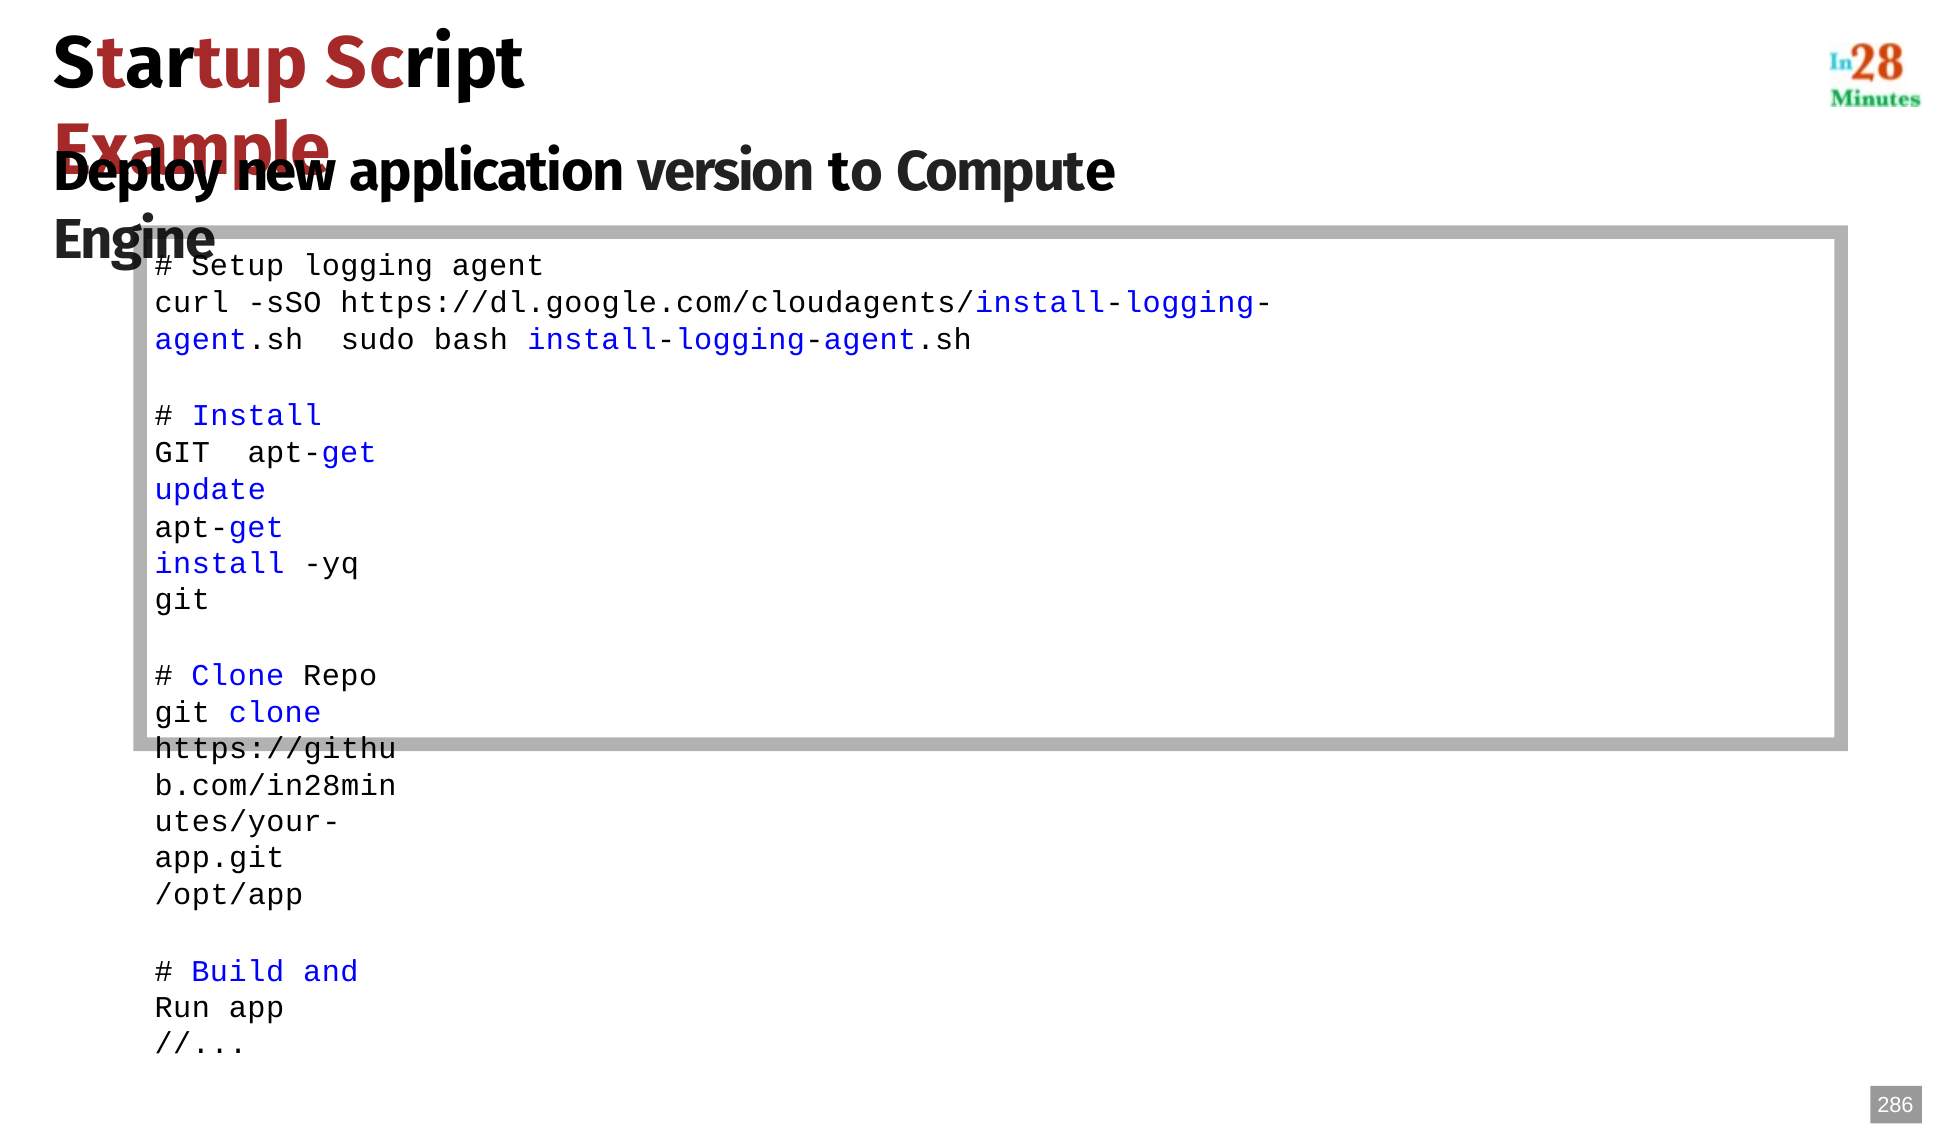

# Startup Script Example
Deploy new application version to Compute Engine

# Setup logging agent
curl -sSO https://dl.google.com/cloudagents/install-logging-agent.sh  sudo bash install-logging-agent.sh

# Install GIT  apt-get update
apt-get install -yq git

# Clone Repo
git clone https://github.com/in28minutes/your-app.git /opt/app

# Build and Run app
//...

286